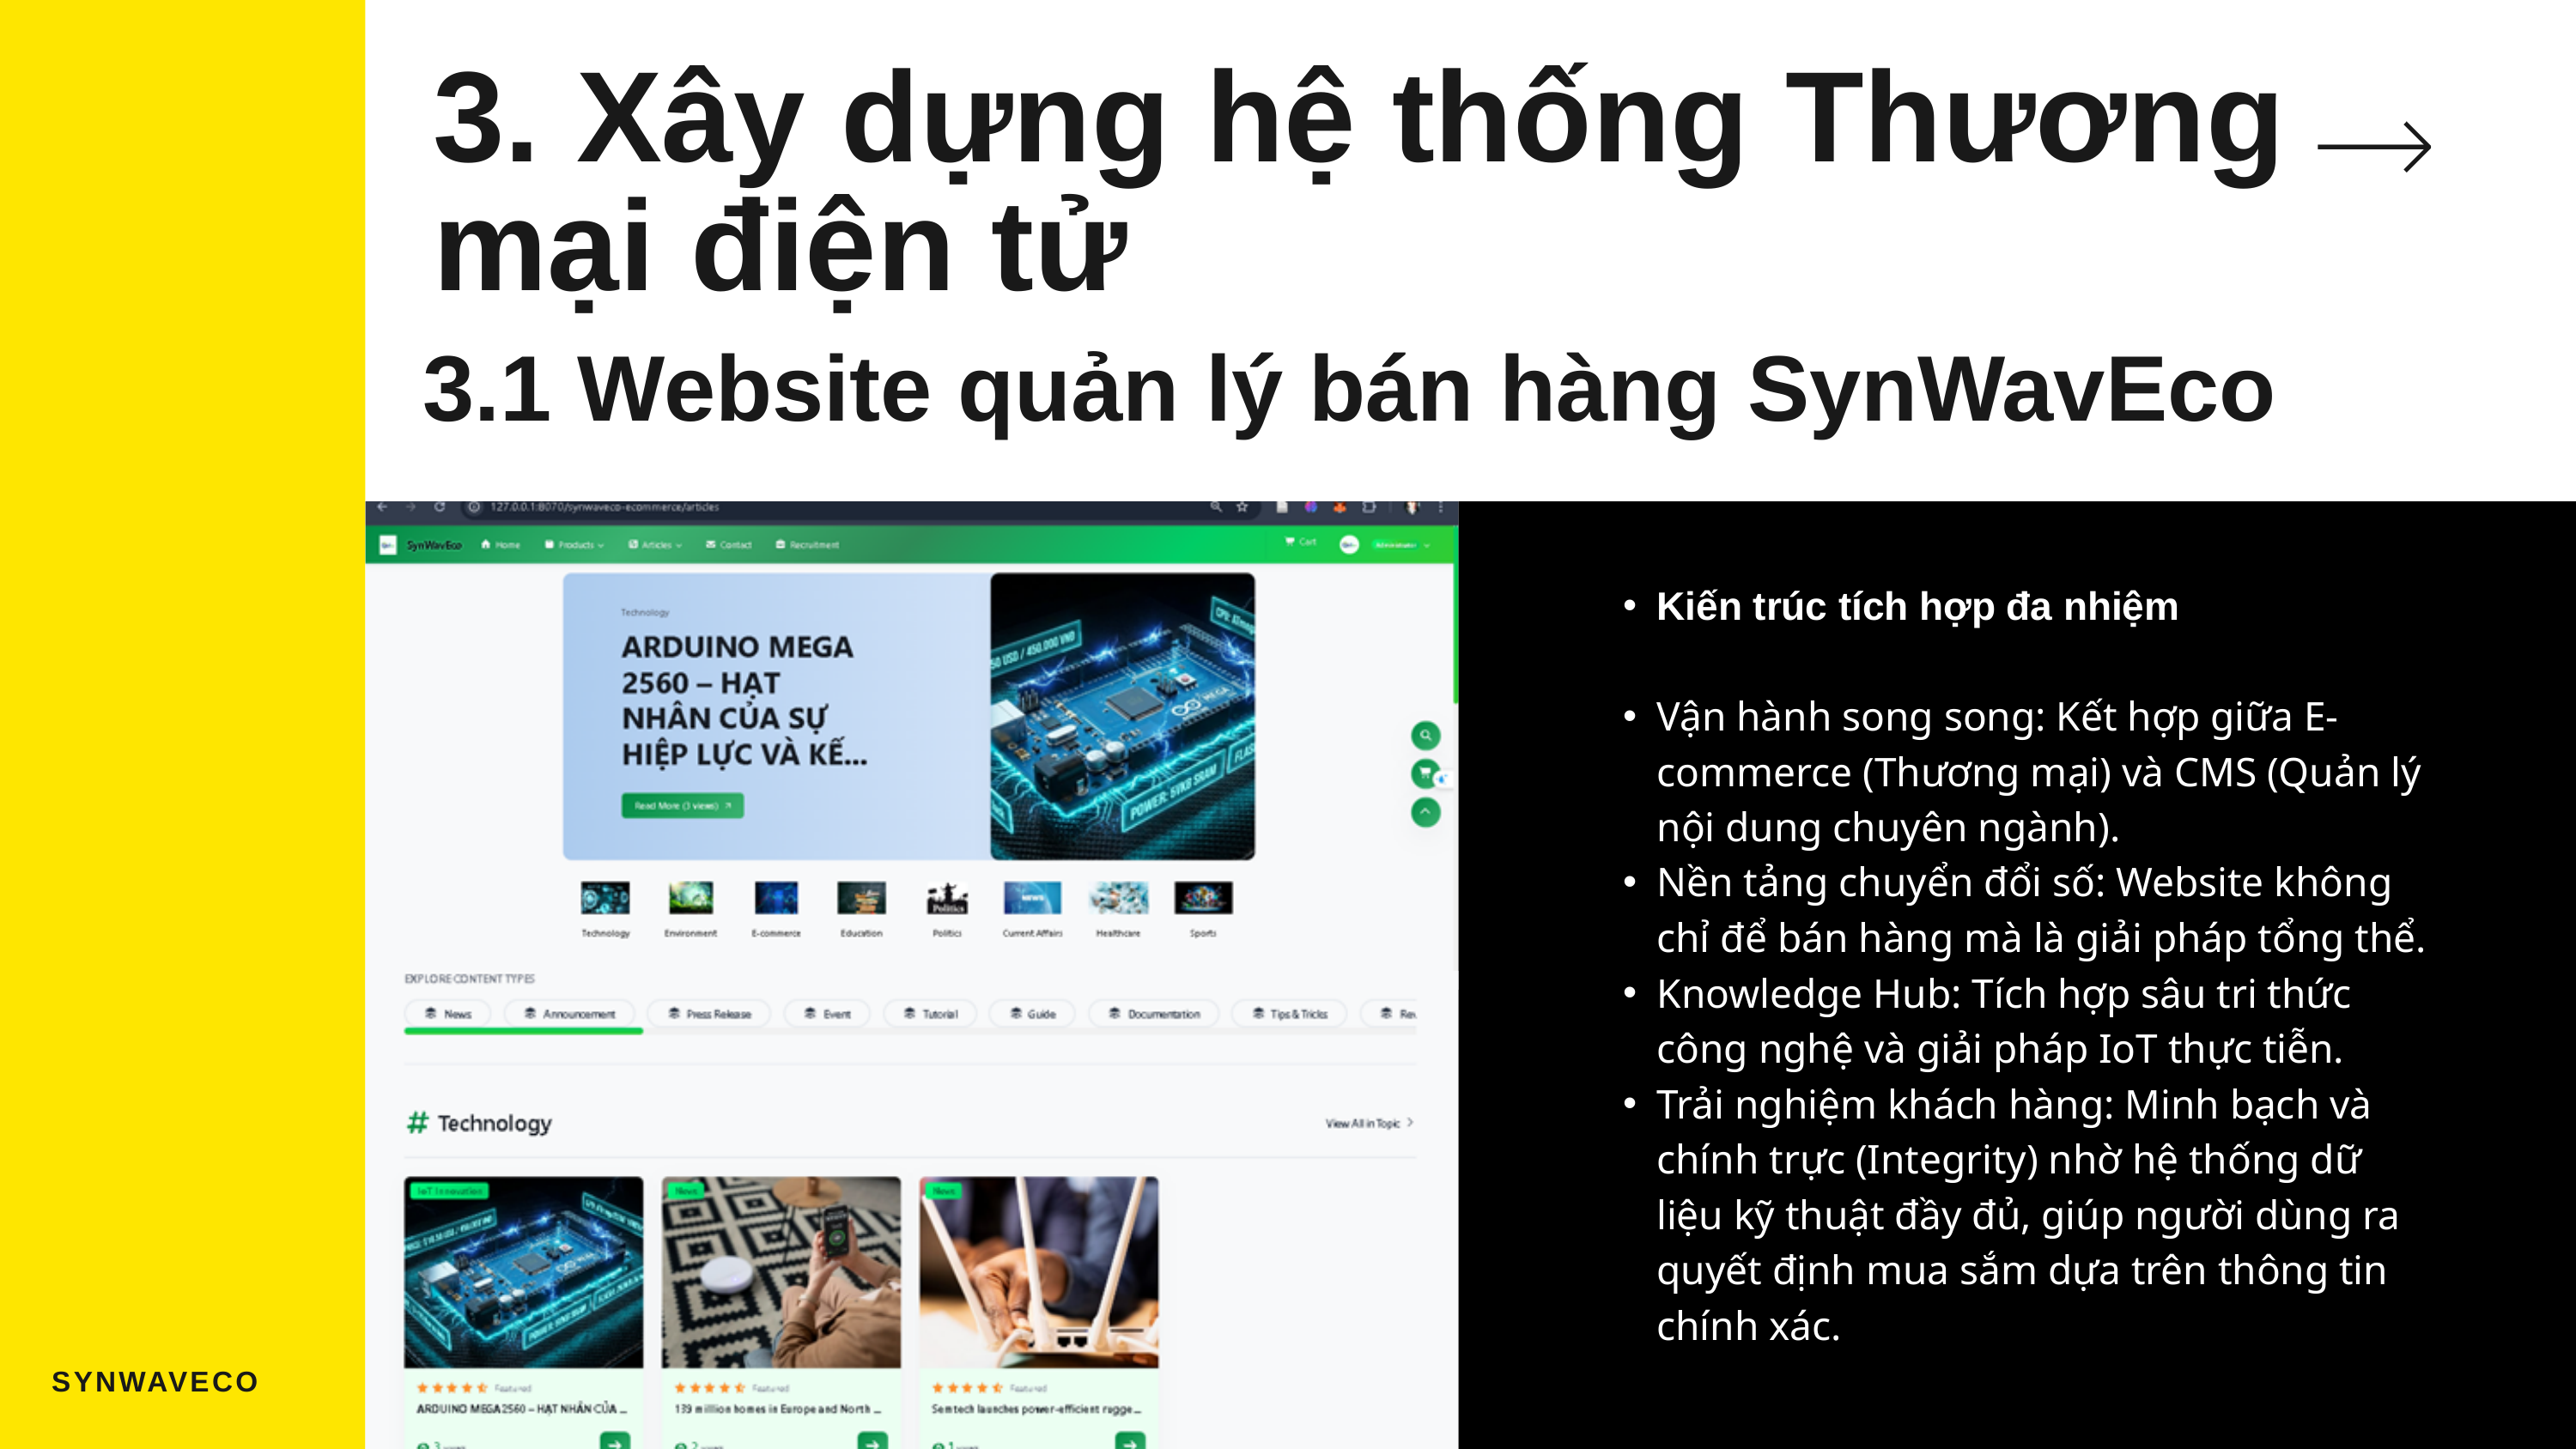

3. Xây dựng hệ thống Thương mại điện tử

3.1 Website quản lý bán hàng SynWavEco

Kiến trúc tích hợp đa nhiệm

Vận hành song song: Kết hợp giữa E-commerce (Thương mại) và CMS (Quản lý nội dung chuyên ngành).
Nền tảng chuyển đổi số: Website không chỉ để bán hàng mà là giải pháp tổng thể.
Knowledge Hub: Tích hợp sâu tri thức công nghệ và giải pháp IoT thực tiễn.
Trải nghiệm khách hàng: Minh bạch và chính trực (Integrity) nhờ hệ thống dữ liệu kỹ thuật đầy đủ, giúp người dùng ra quyết định mua sắm dựa trên thông tin chính xác.

SYNWAVECO